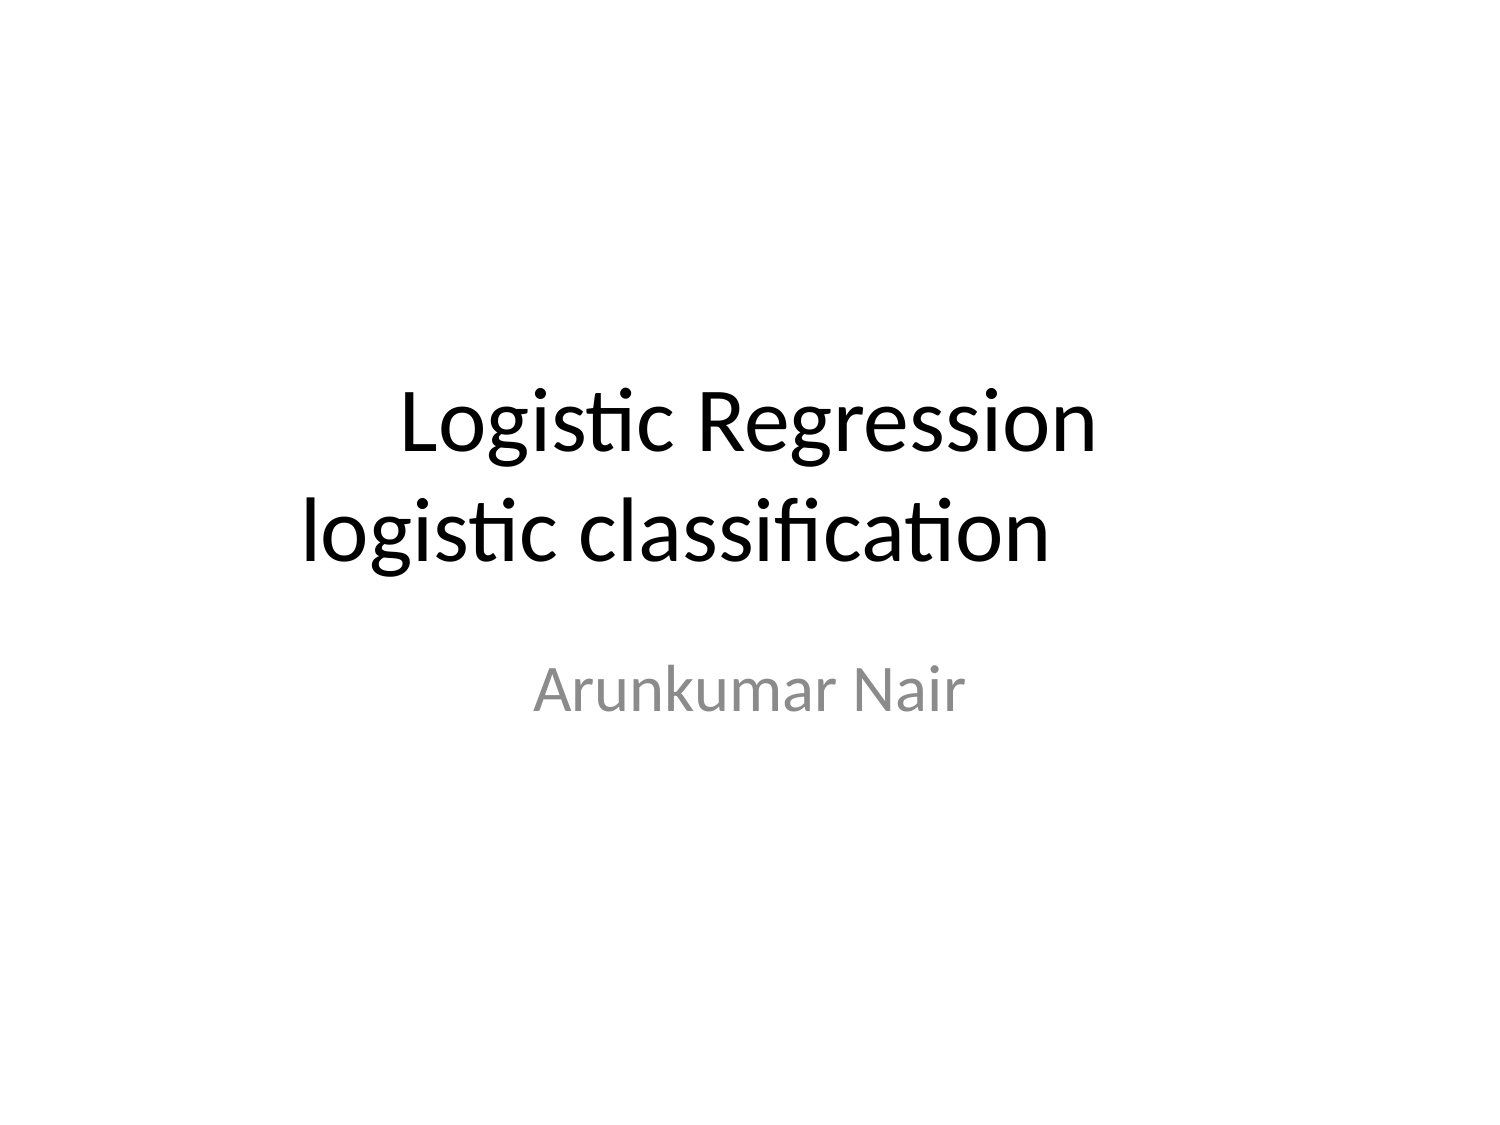

# Logistic Regression logistic classification
Arunkumar Nair